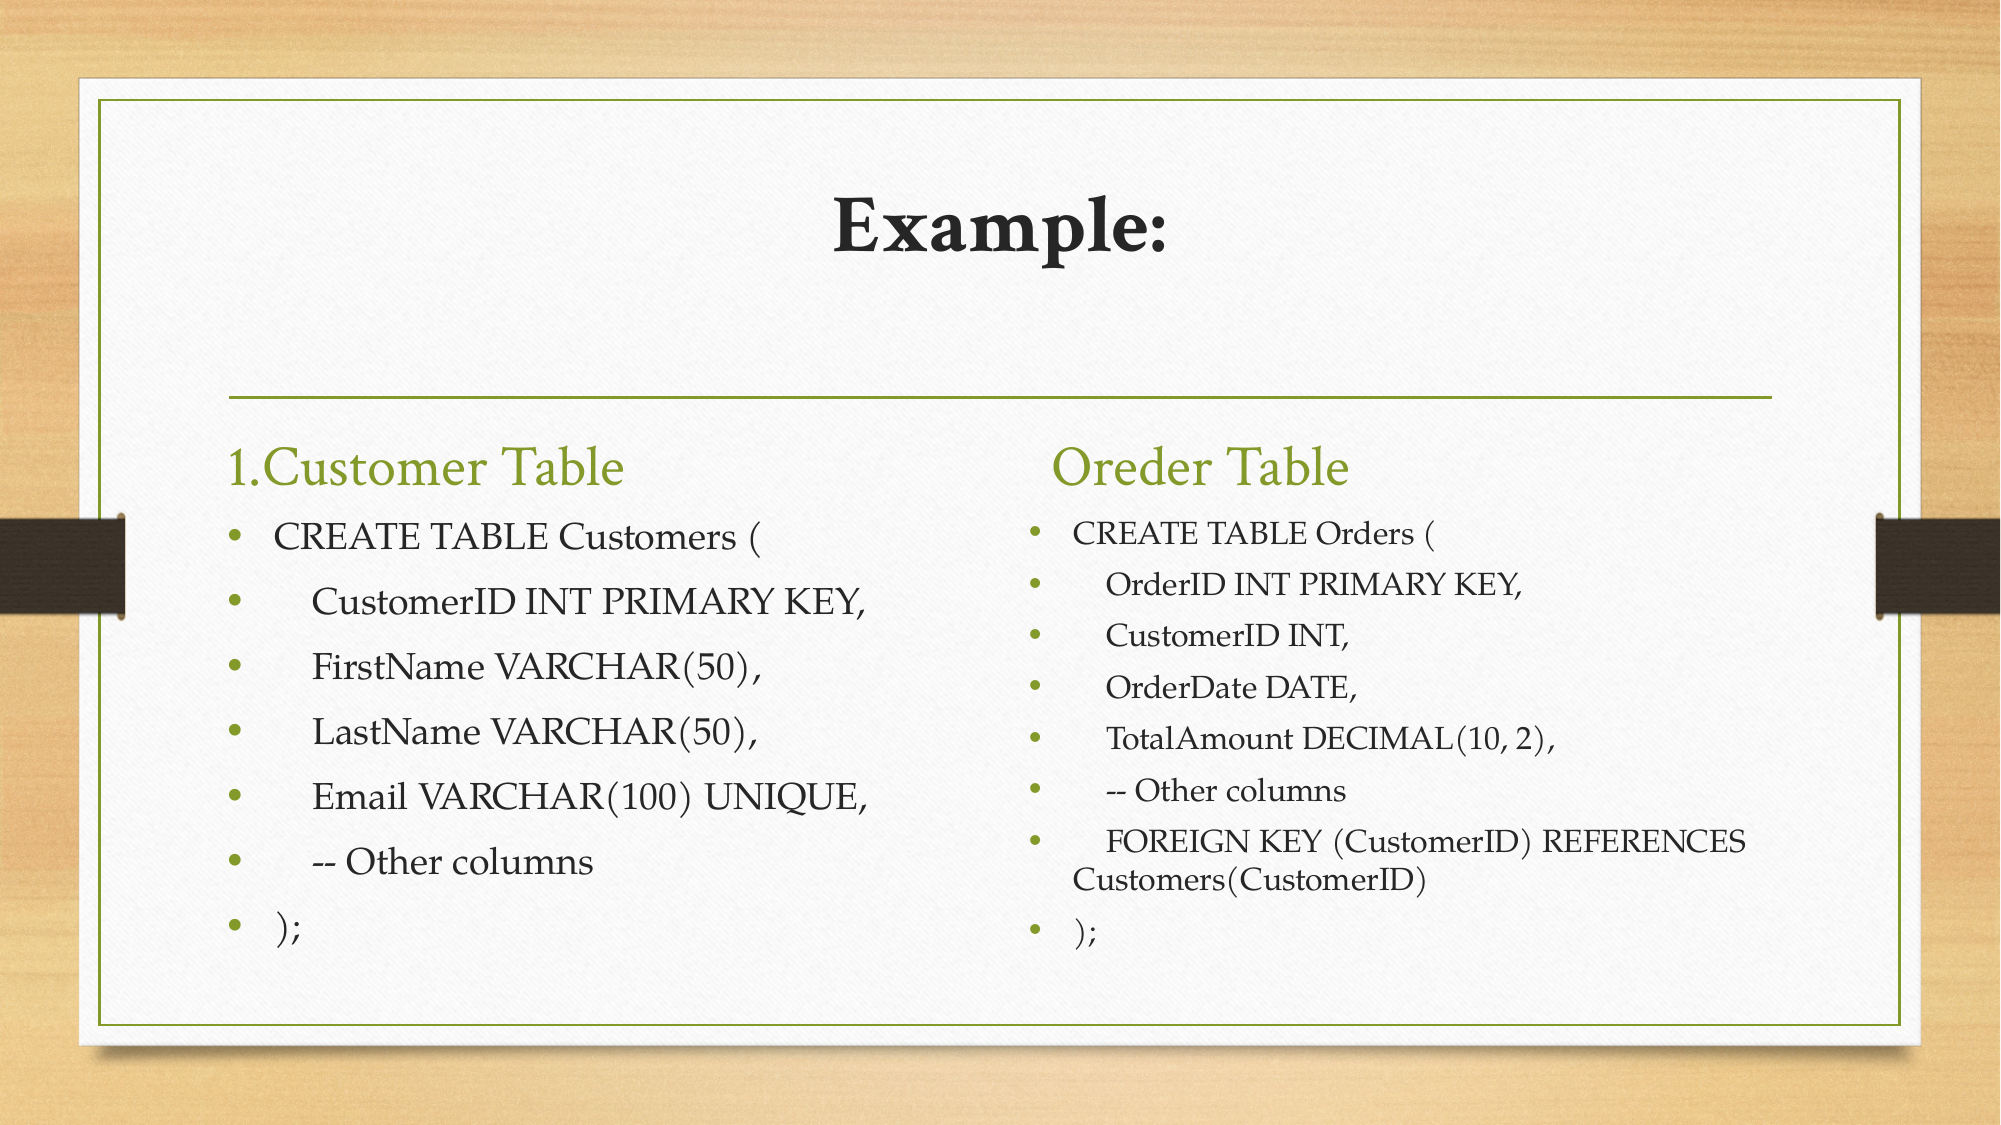

# Example:
1.Customer Table
Oreder Table
CREATE TABLE Customers (
    CustomerID INT PRIMARY KEY,
    FirstName VARCHAR(50),
    LastName VARCHAR(50),
    Email VARCHAR(100) UNIQUE,
    -- Other columns
);

CREATE TABLE Orders (
    OrderID INT PRIMARY KEY,
    CustomerID INT,
    OrderDate DATE,
    TotalAmount DECIMAL(10, 2),
    -- Other columns
    FOREIGN KEY (CustomerID) REFERENCES Customers(CustomerID)
);